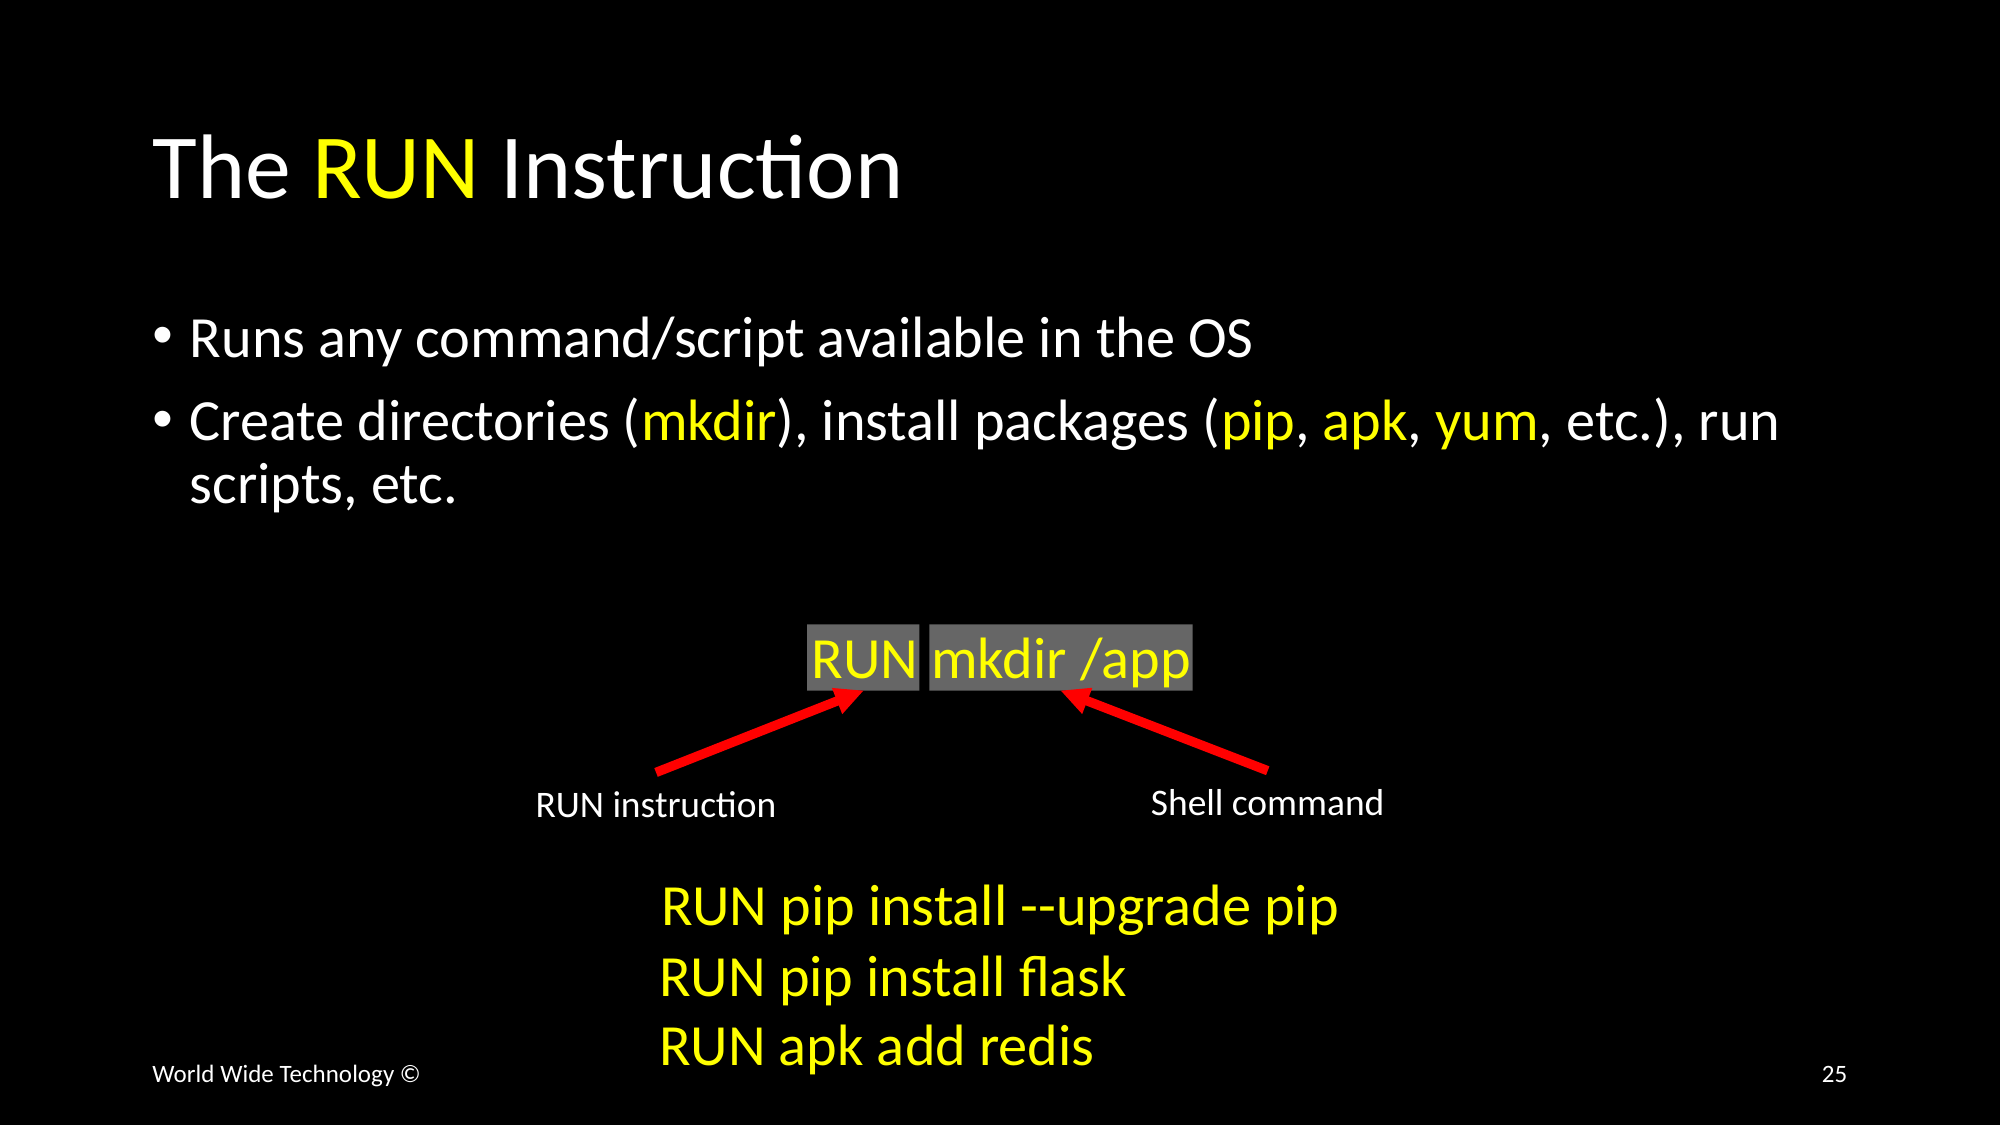

# The RUN Instruction
Runs any command/script available in the OS
Create directories (mkdir), install packages (pip, apk, yum, etc.), run scripts, etc.
RUN mkdir /app

Shell command
RUN instruction
RUN pip install --upgrade pip
RUN pip install flask
RUN apk add redis
World Wide Technology ©
25